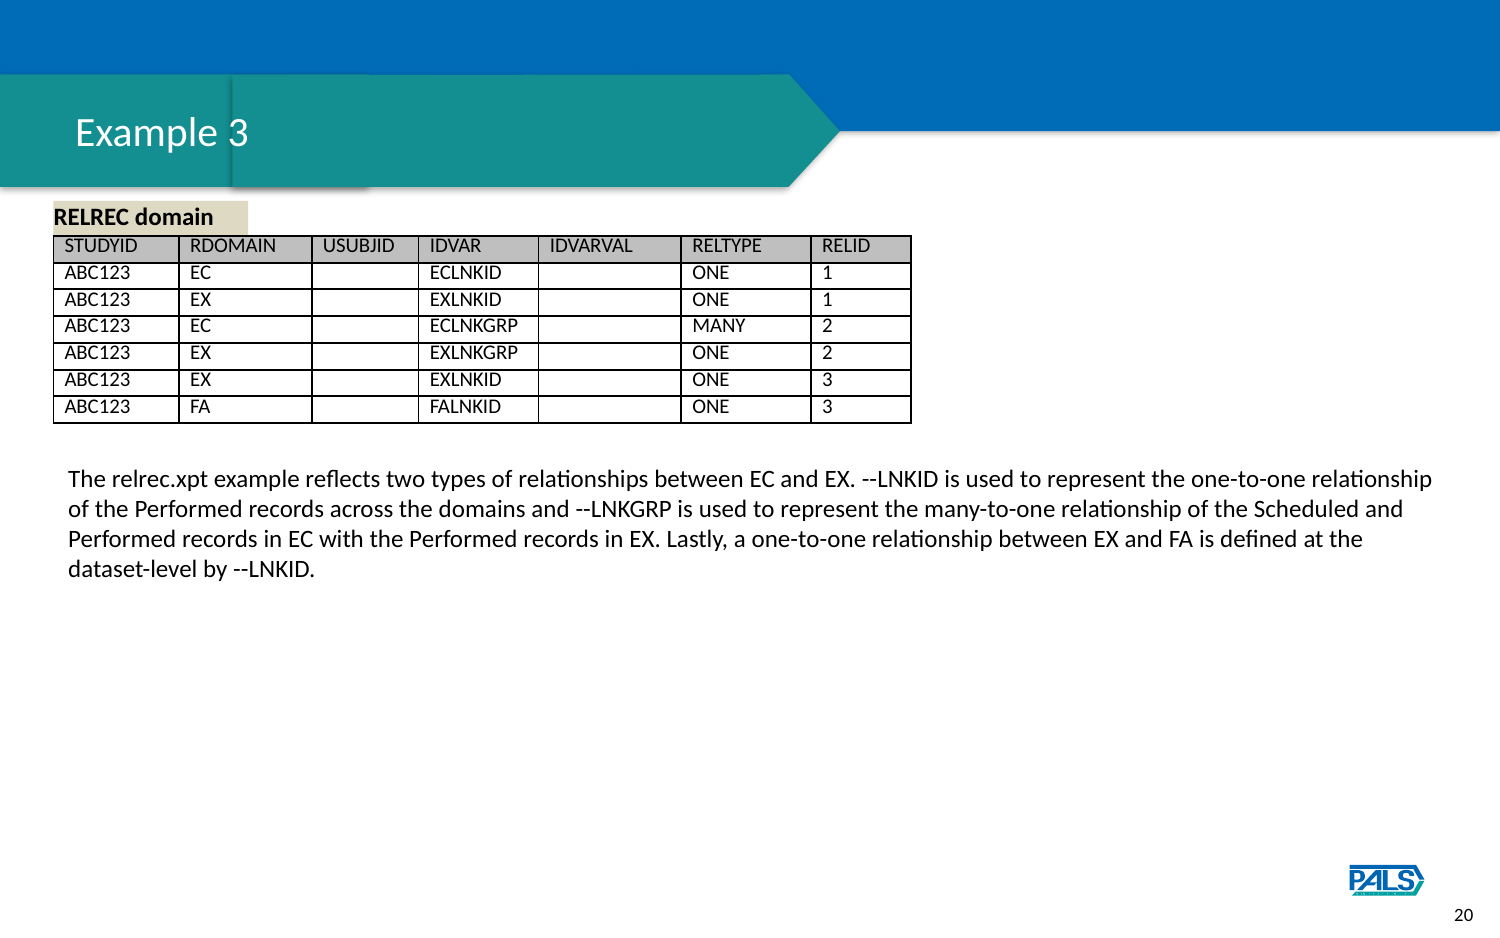

# Example 3
RELREC domain
| STUDYID | RDOMAIN | USUBJID | IDVAR | IDVARVAL | RELTYPE | RELID |
| --- | --- | --- | --- | --- | --- | --- |
| ABC123 | EC |  | ECLNKID |  | ONE | 1 |
| ABC123 | EX |  | EXLNKID |  | ONE | 1 |
| ABC123 | EC |  | ECLNKGRP |  | MANY | 2 |
| ABC123 | EX |  | EXLNKGRP |  | ONE | 2 |
| ABC123 | EX |  | EXLNKID |  | ONE | 3 |
| ABC123 | FA |  | FALNKID |  | ONE | 3 |
The relrec.xpt example reflects two types of relationships between EC and EX. --LNKID is used to represent the one-to-one relationship of the Performed records across the domains and --LNKGRP is used to represent the many-to-one relationship of the Scheduled and Performed records in EC with the Performed records in EX. Lastly, a one-to-one relationship between EX and FA is defined at the dataset-level by --LNKID.